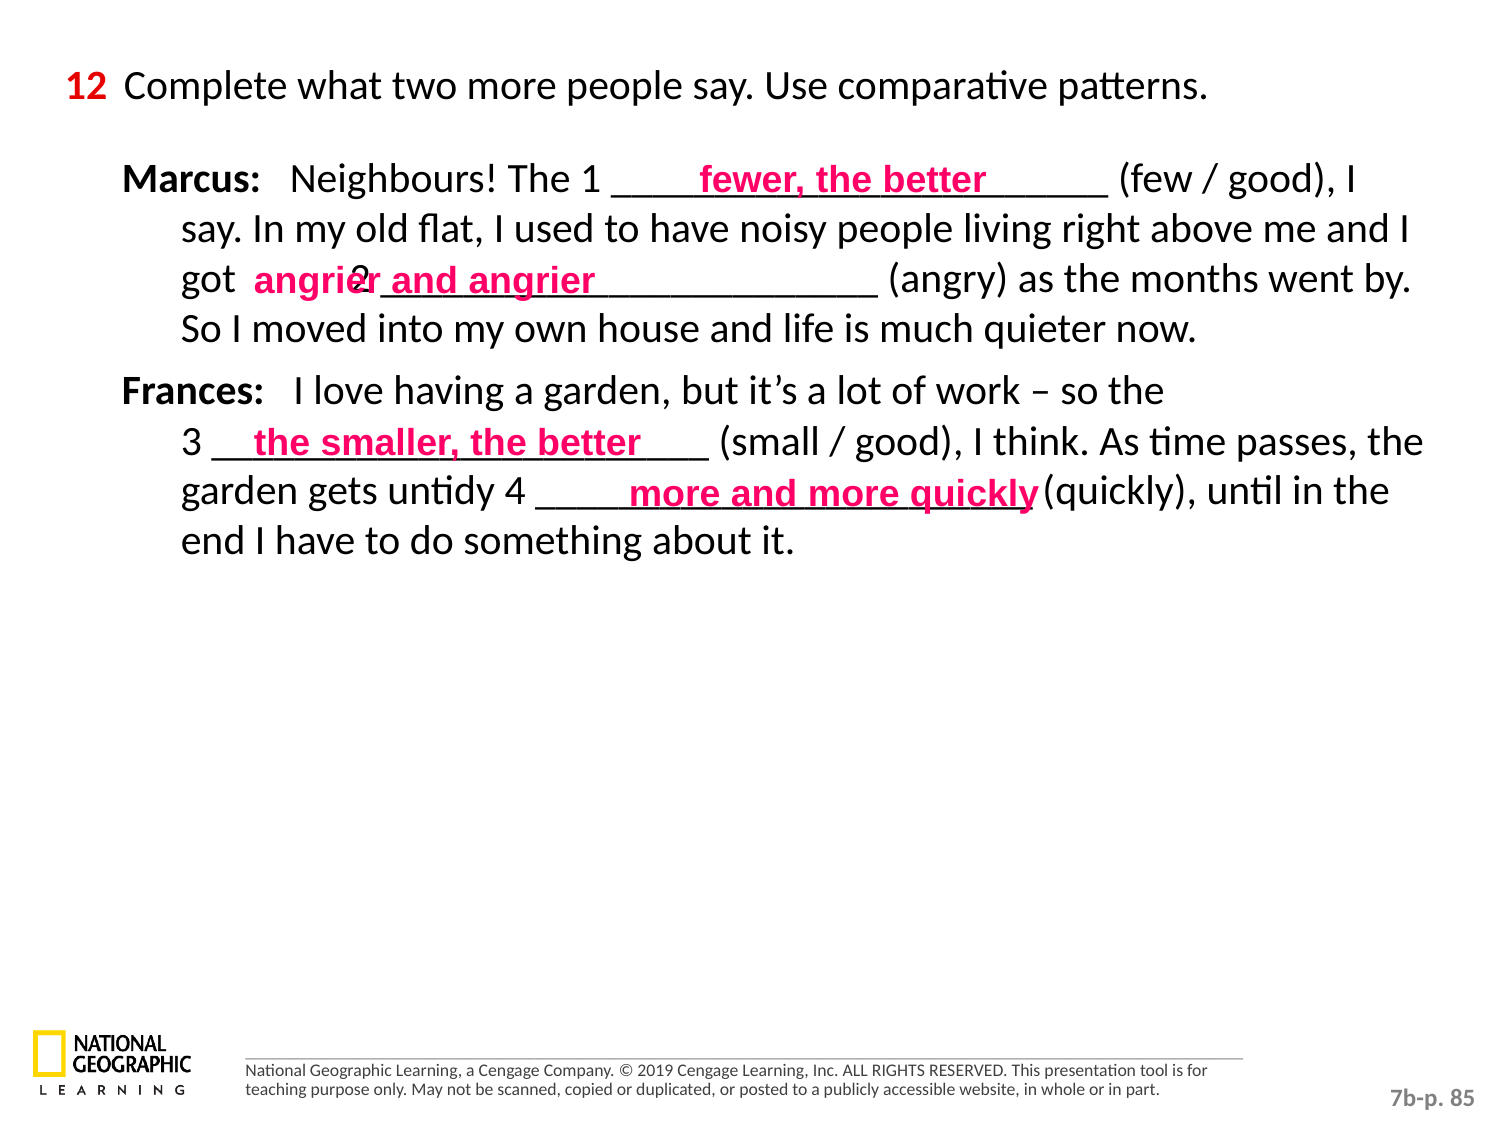

12 	Complete what two more people say. Use comparative patterns.
Marcus:   Neighbours! The 1 ________________________ (few / good), I say. In my old flat, I used to have noisy people living right above me and I got            2 ________________________ (angry) as the months went by. So I moved into my own house and life is much quieter now.
Frances:   I love having a garden, but it’s a lot of work – so the                          3 ________________________ (small / good), I think. As time passes, the garden gets untidy 4 ________________________ (quickly), until in the end I have to do something about it.
fewer, the better
 angrier and angrier
 the smaller, the better
 more and more quickly
7b-p. 85